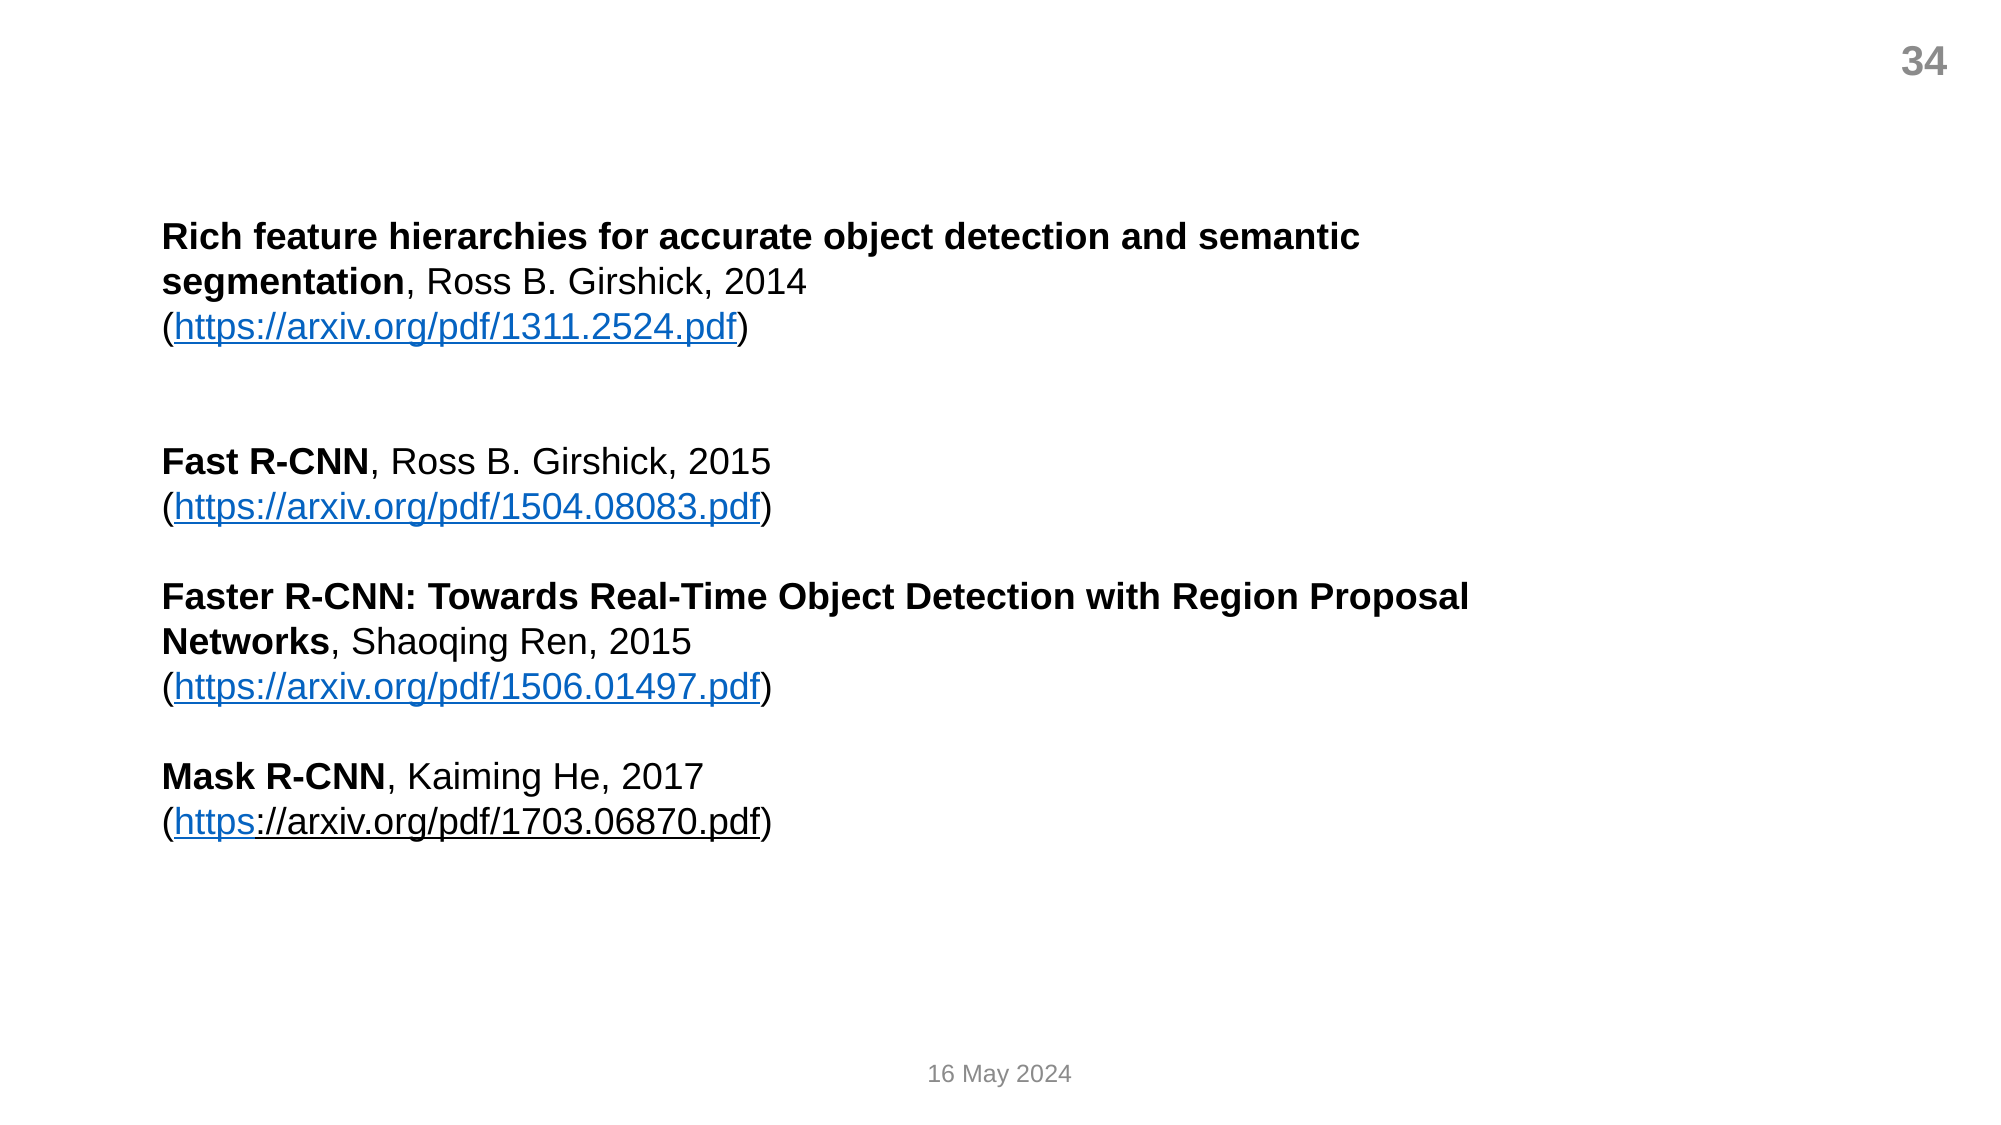

34
Rich feature hierarchies for accurate object detection and semantic segmentation, Ross B. Girshick, 2014
(https://arxiv.org/pdf/1311.2524.pdf)

Fast R-CNN, Ross B. Girshick, 2015
(https://arxiv.org/pdf/1504.08083.pdf)

Faster R-CNN: Towards Real-Time Object Detection with Region Proposal Networks, Shaoqing Ren, 2015
(https://arxiv.org/pdf/1506.01497.pdf)

Mask R-CNN, Kaiming He, 2017
(https://arxiv.org/pdf/1703.06870.pdf)

16 May 2024